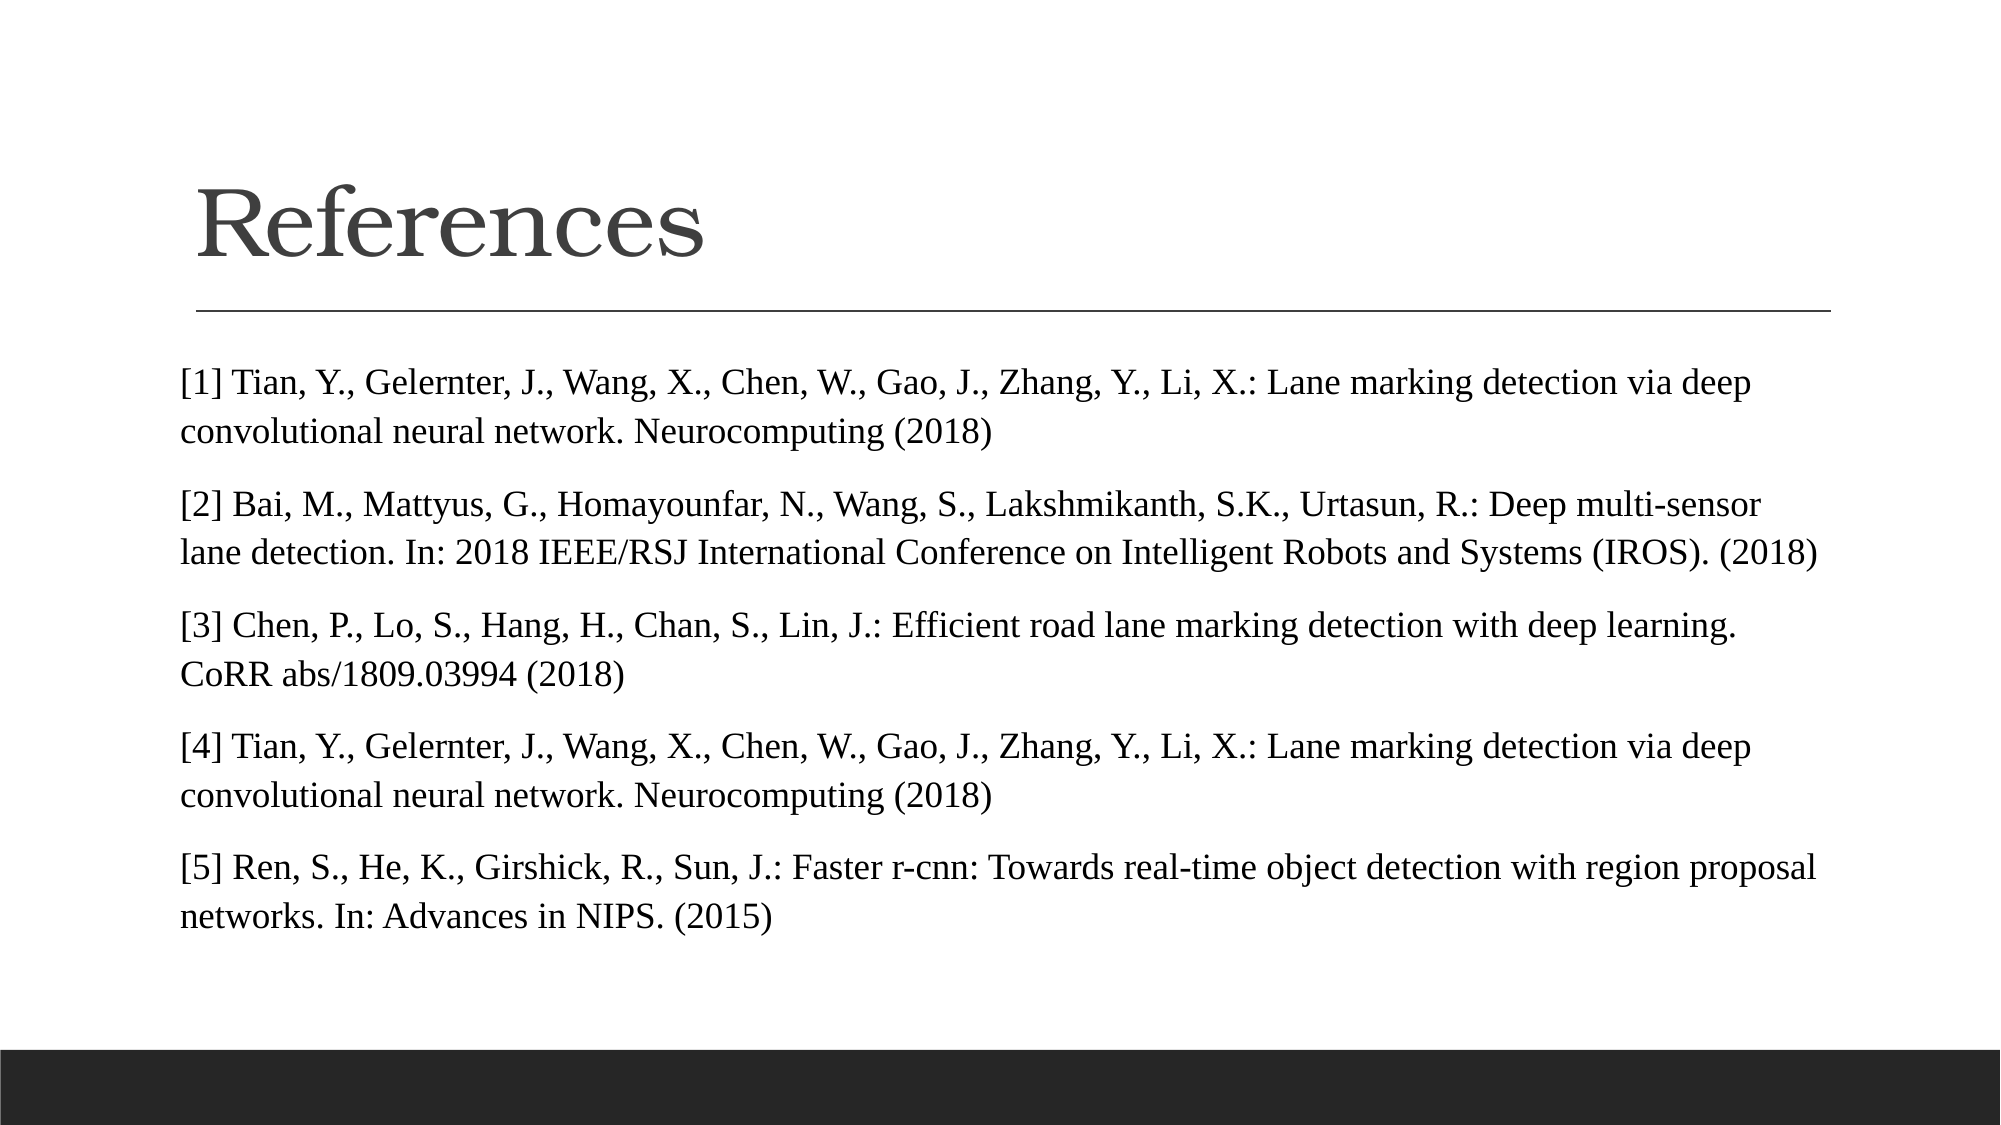

# References
[1] Tian, Y., Gelernter, J., Wang, X., Chen, W., Gao, J., Zhang, Y., Li, X.: Lane marking detection via deep convolutional neural network. Neurocomputing (2018)
[2] Bai, M., Mattyus, G., Homayounfar, N., Wang, S., Lakshmikanth, S.K., Urtasun, R.: Deep multi-sensor lane detection. In: 2018 IEEE/RSJ International Conference on Intelligent Robots and Systems (IROS). (2018)
[3] Chen, P., Lo, S., Hang, H., Chan, S., Lin, J.: Efficient road lane marking detection with deep learning. CoRR abs/1809.03994 (2018)
[4] Tian, Y., Gelernter, J., Wang, X., Chen, W., Gao, J., Zhang, Y., Li, X.: Lane marking detection via deep convolutional neural network. Neurocomputing (2018)
[5] Ren, S., He, K., Girshick, R., Sun, J.: Faster r-cnn: Towards real-time object detection with region proposal networks. In: Advances in NIPS. (2015)